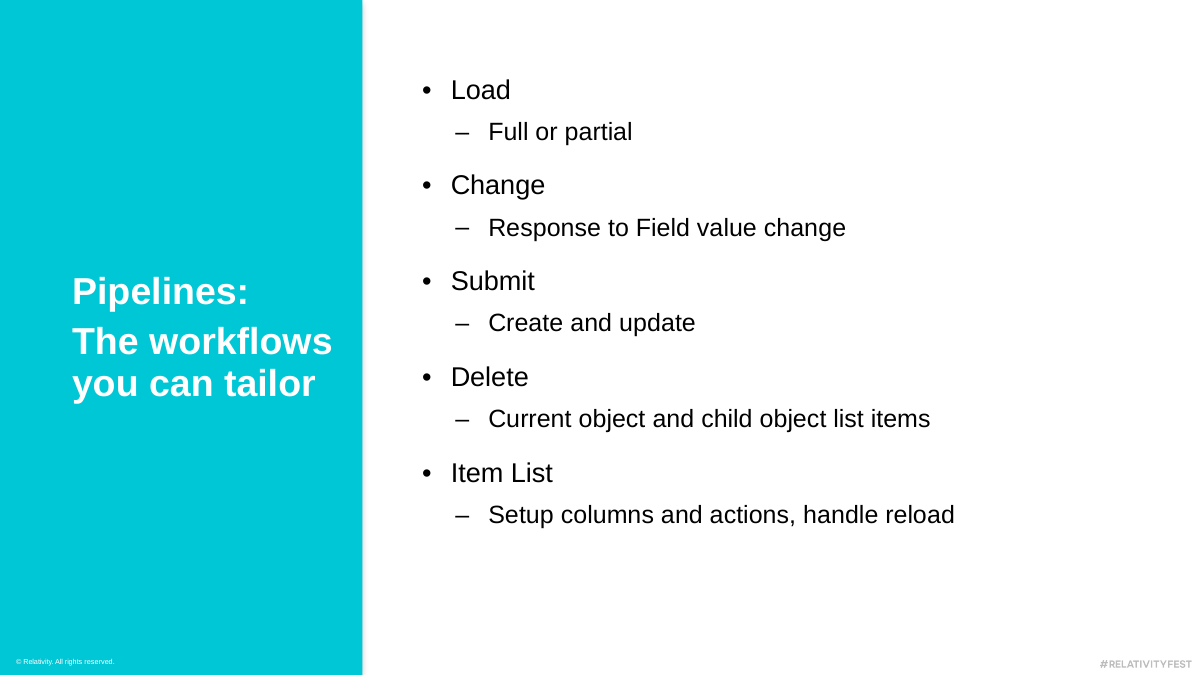

Load
Full or partial
Change
Response to Field value change
Submit
Create and update
Delete
Current object and child object list items
Item List
Setup columns and actions, handle reload

Pipelines:
The workflows you can tailor